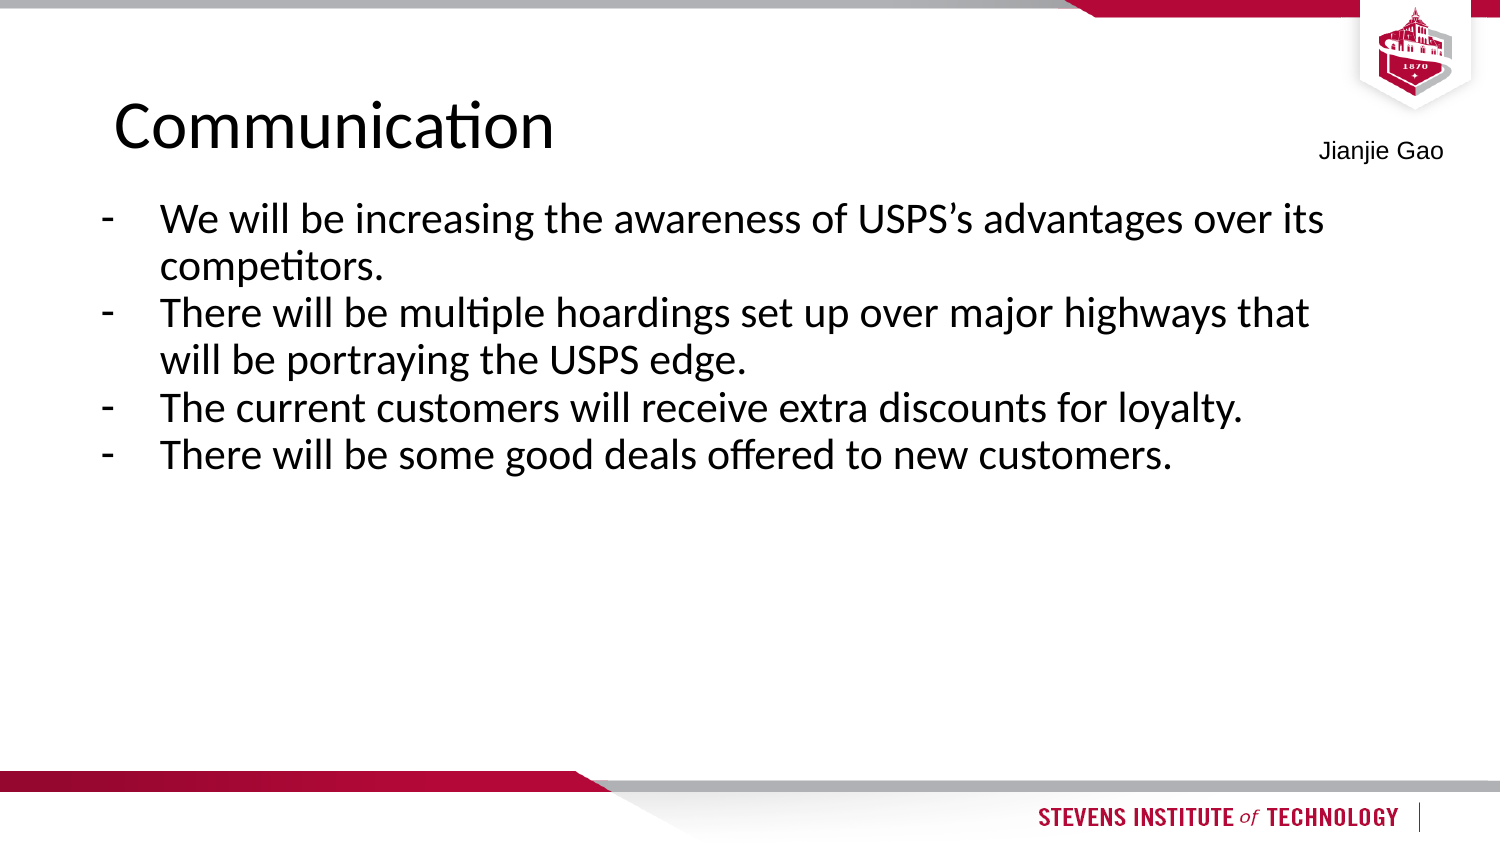

# Communication

Jianjie Gao
We will be increasing the awareness of USPS’s advantages over its competitors.
There will be multiple hoardings set up over major highways that will be portraying the USPS edge.
The current customers will receive extra discounts for loyalty.
There will be some good deals offered to new customers.